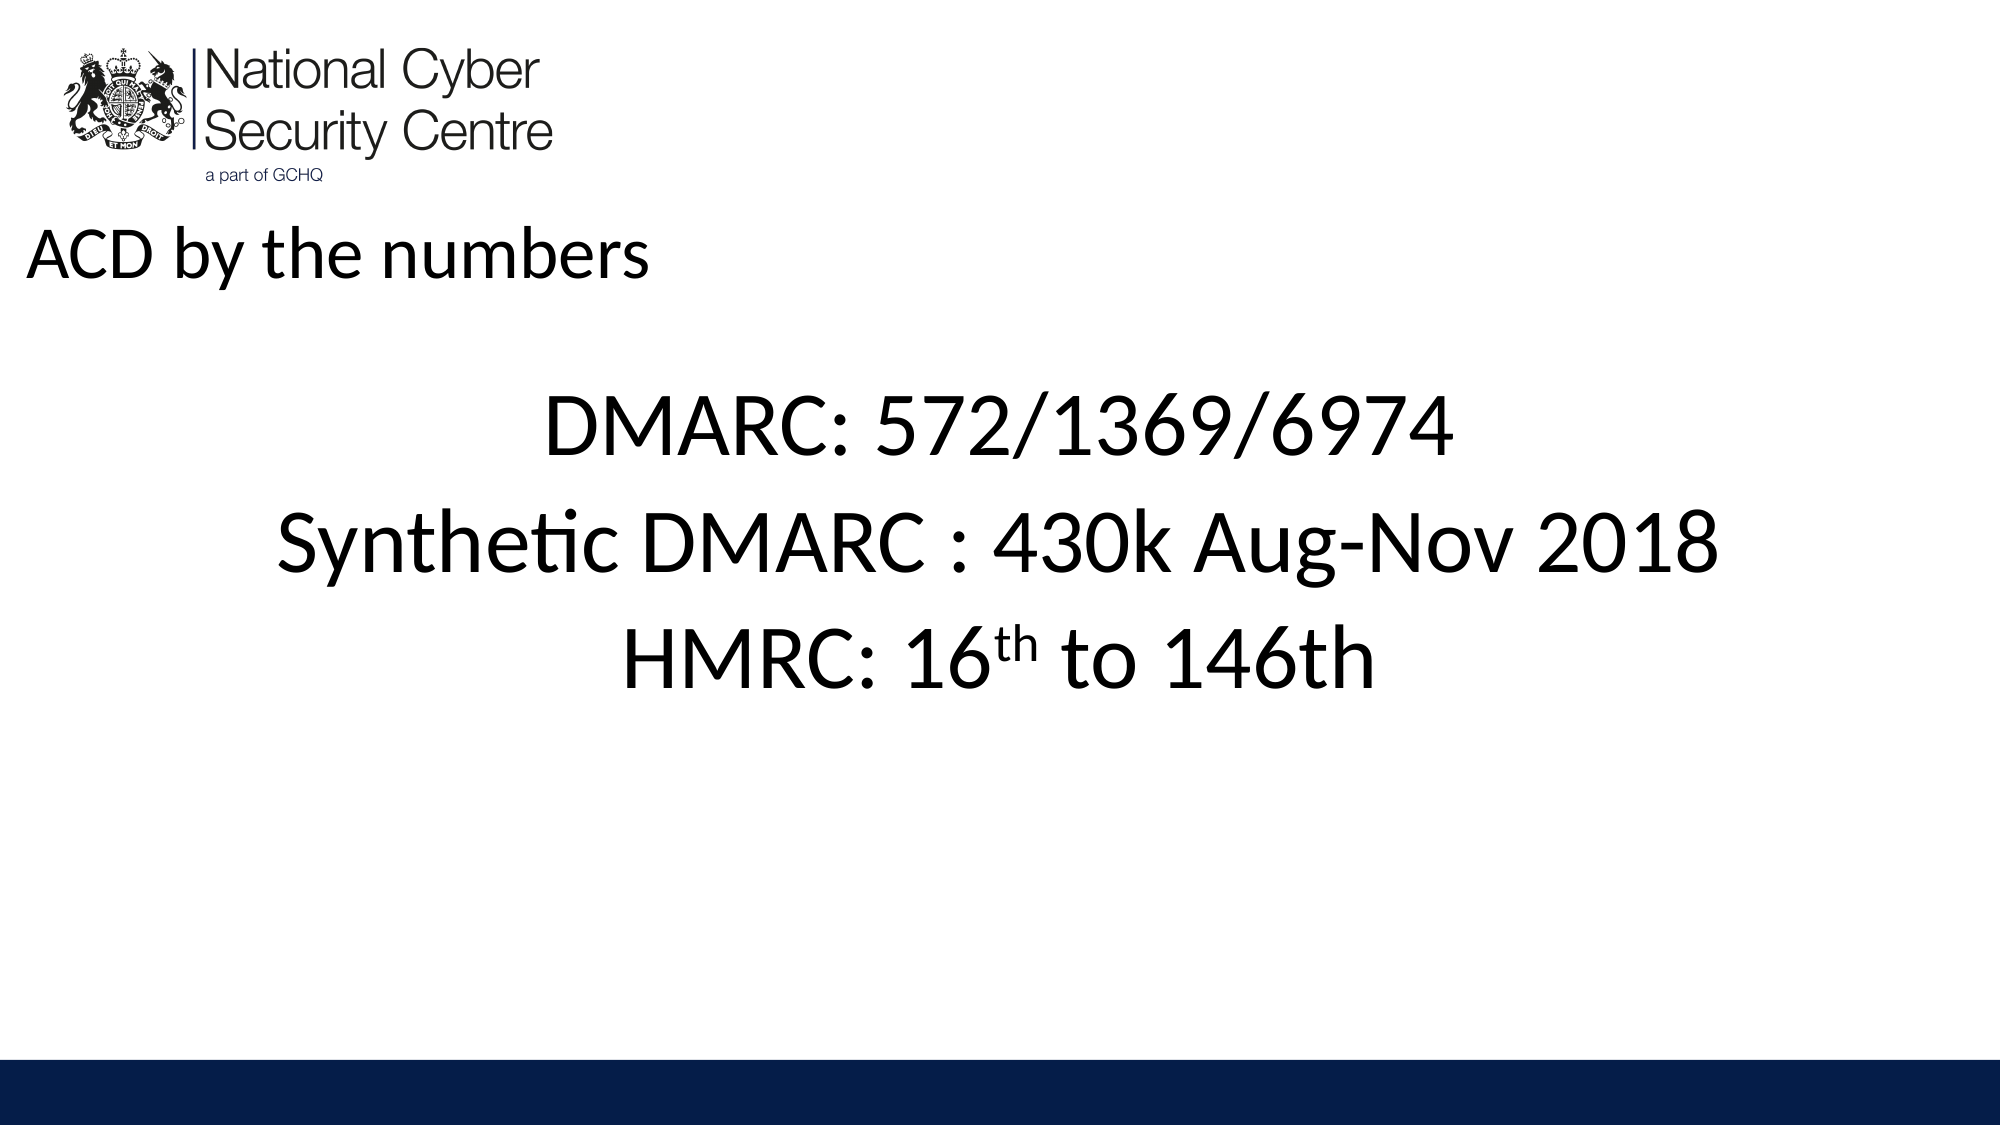

DMARC: 572/1369/6974
Synthetic DMARC : 430k Aug-Nov 2018
HMRC: 16th to 146th

# ACD by the numbers